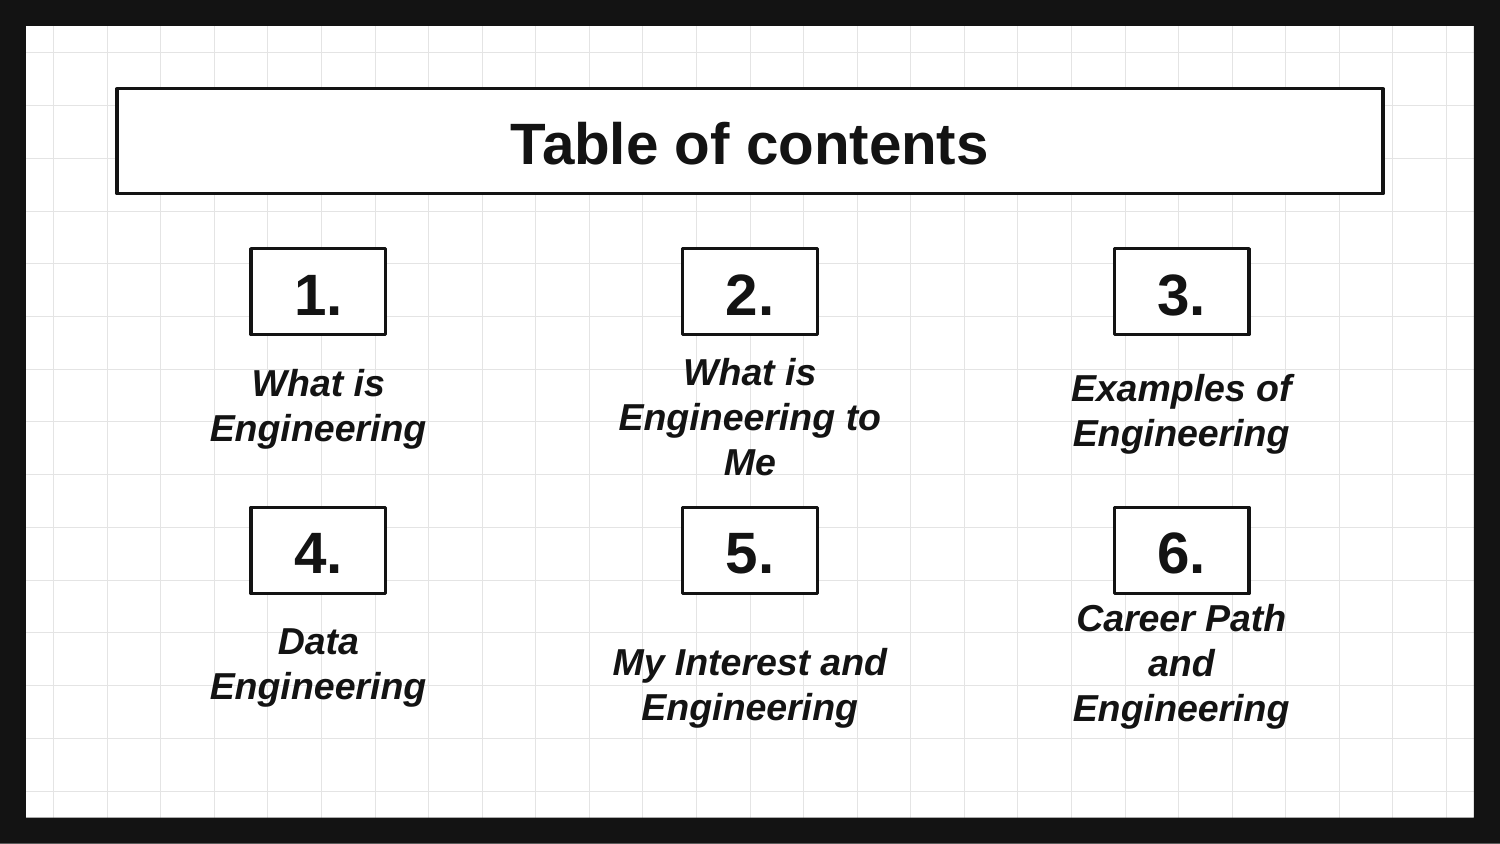

# Table of contents
1.
2.
3.
What is Engineering
Examples of Engineering
What is Engineering to Me
4.
5.
6.
Data Engineering
My Interest and Engineering
Career Path and Engineering